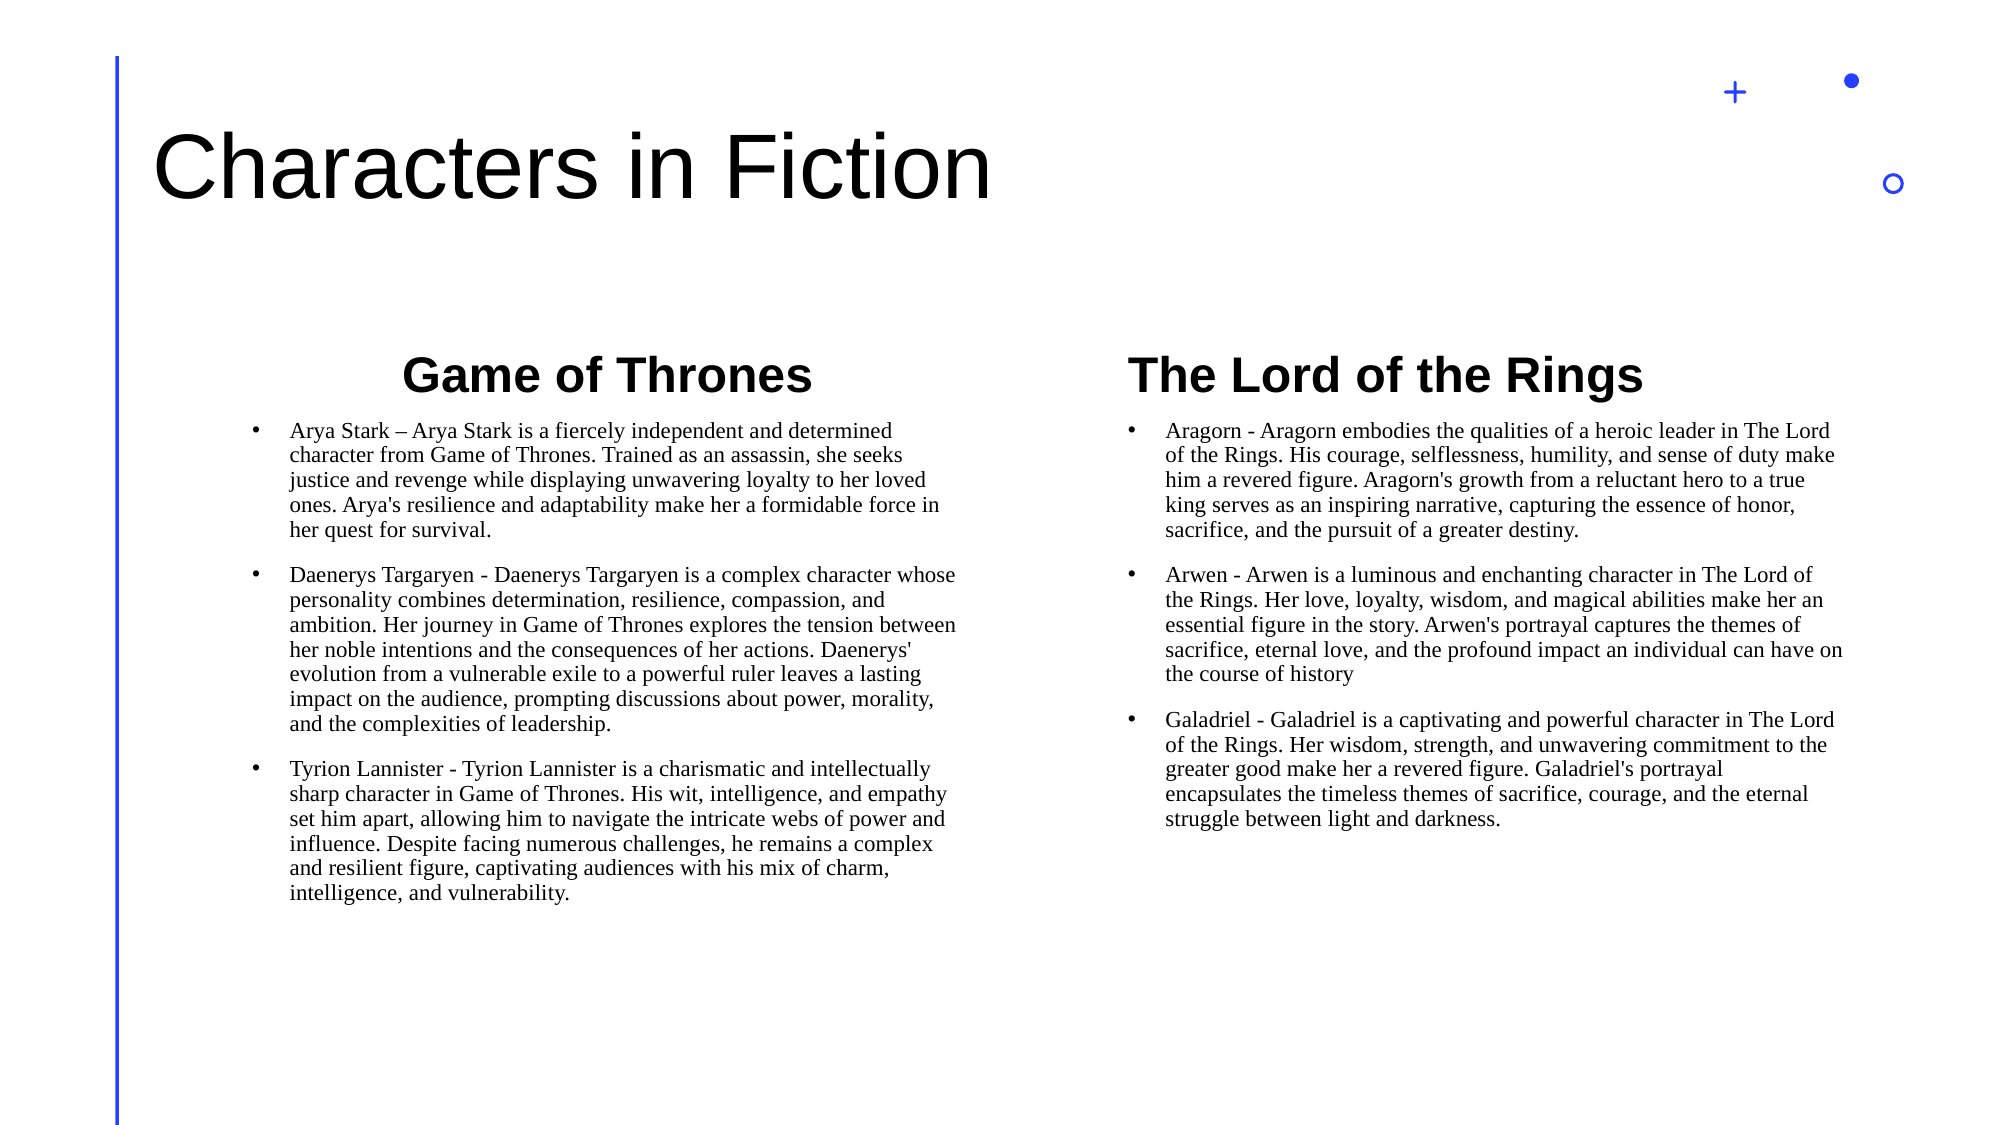

# Characters in Fiction
	Game of Thrones
The Lord of the Rings
Arya Stark – Arya Stark is a fiercely independent and determined character from Game of Thrones. Trained as an assassin, she seeks justice and revenge while displaying unwavering loyalty to her loved ones. Arya's resilience and adaptability make her a formidable force in her quest for survival.
Daenerys Targaryen - Daenerys Targaryen is a complex character whose personality combines determination, resilience, compassion, and ambition. Her journey in Game of Thrones explores the tension between her noble intentions and the consequences of her actions. Daenerys' evolution from a vulnerable exile to a powerful ruler leaves a lasting impact on the audience, prompting discussions about power, morality, and the complexities of leadership.
Tyrion Lannister - Tyrion Lannister is a charismatic and intellectually sharp character in Game of Thrones. His wit, intelligence, and empathy set him apart, allowing him to navigate the intricate webs of power and influence. Despite facing numerous challenges, he remains a complex and resilient figure, captivating audiences with his mix of charm, intelligence, and vulnerability.
Aragorn - Aragorn embodies the qualities of a heroic leader in The Lord of the Rings. His courage, selflessness, humility, and sense of duty make him a revered figure. Aragorn's growth from a reluctant hero to a true king serves as an inspiring narrative, capturing the essence of honor, sacrifice, and the pursuit of a greater destiny.
Arwen - Arwen is a luminous and enchanting character in The Lord of the Rings. Her love, loyalty, wisdom, and magical abilities make her an essential figure in the story. Arwen's portrayal captures the themes of sacrifice, eternal love, and the profound impact an individual can have on the course of history
Galadriel - Galadriel is a captivating and powerful character in The Lord of the Rings. Her wisdom, strength, and unwavering commitment to the greater good make her a revered figure. Galadriel's portrayal encapsulates the timeless themes of sacrifice, courage, and the eternal struggle between light and darkness.